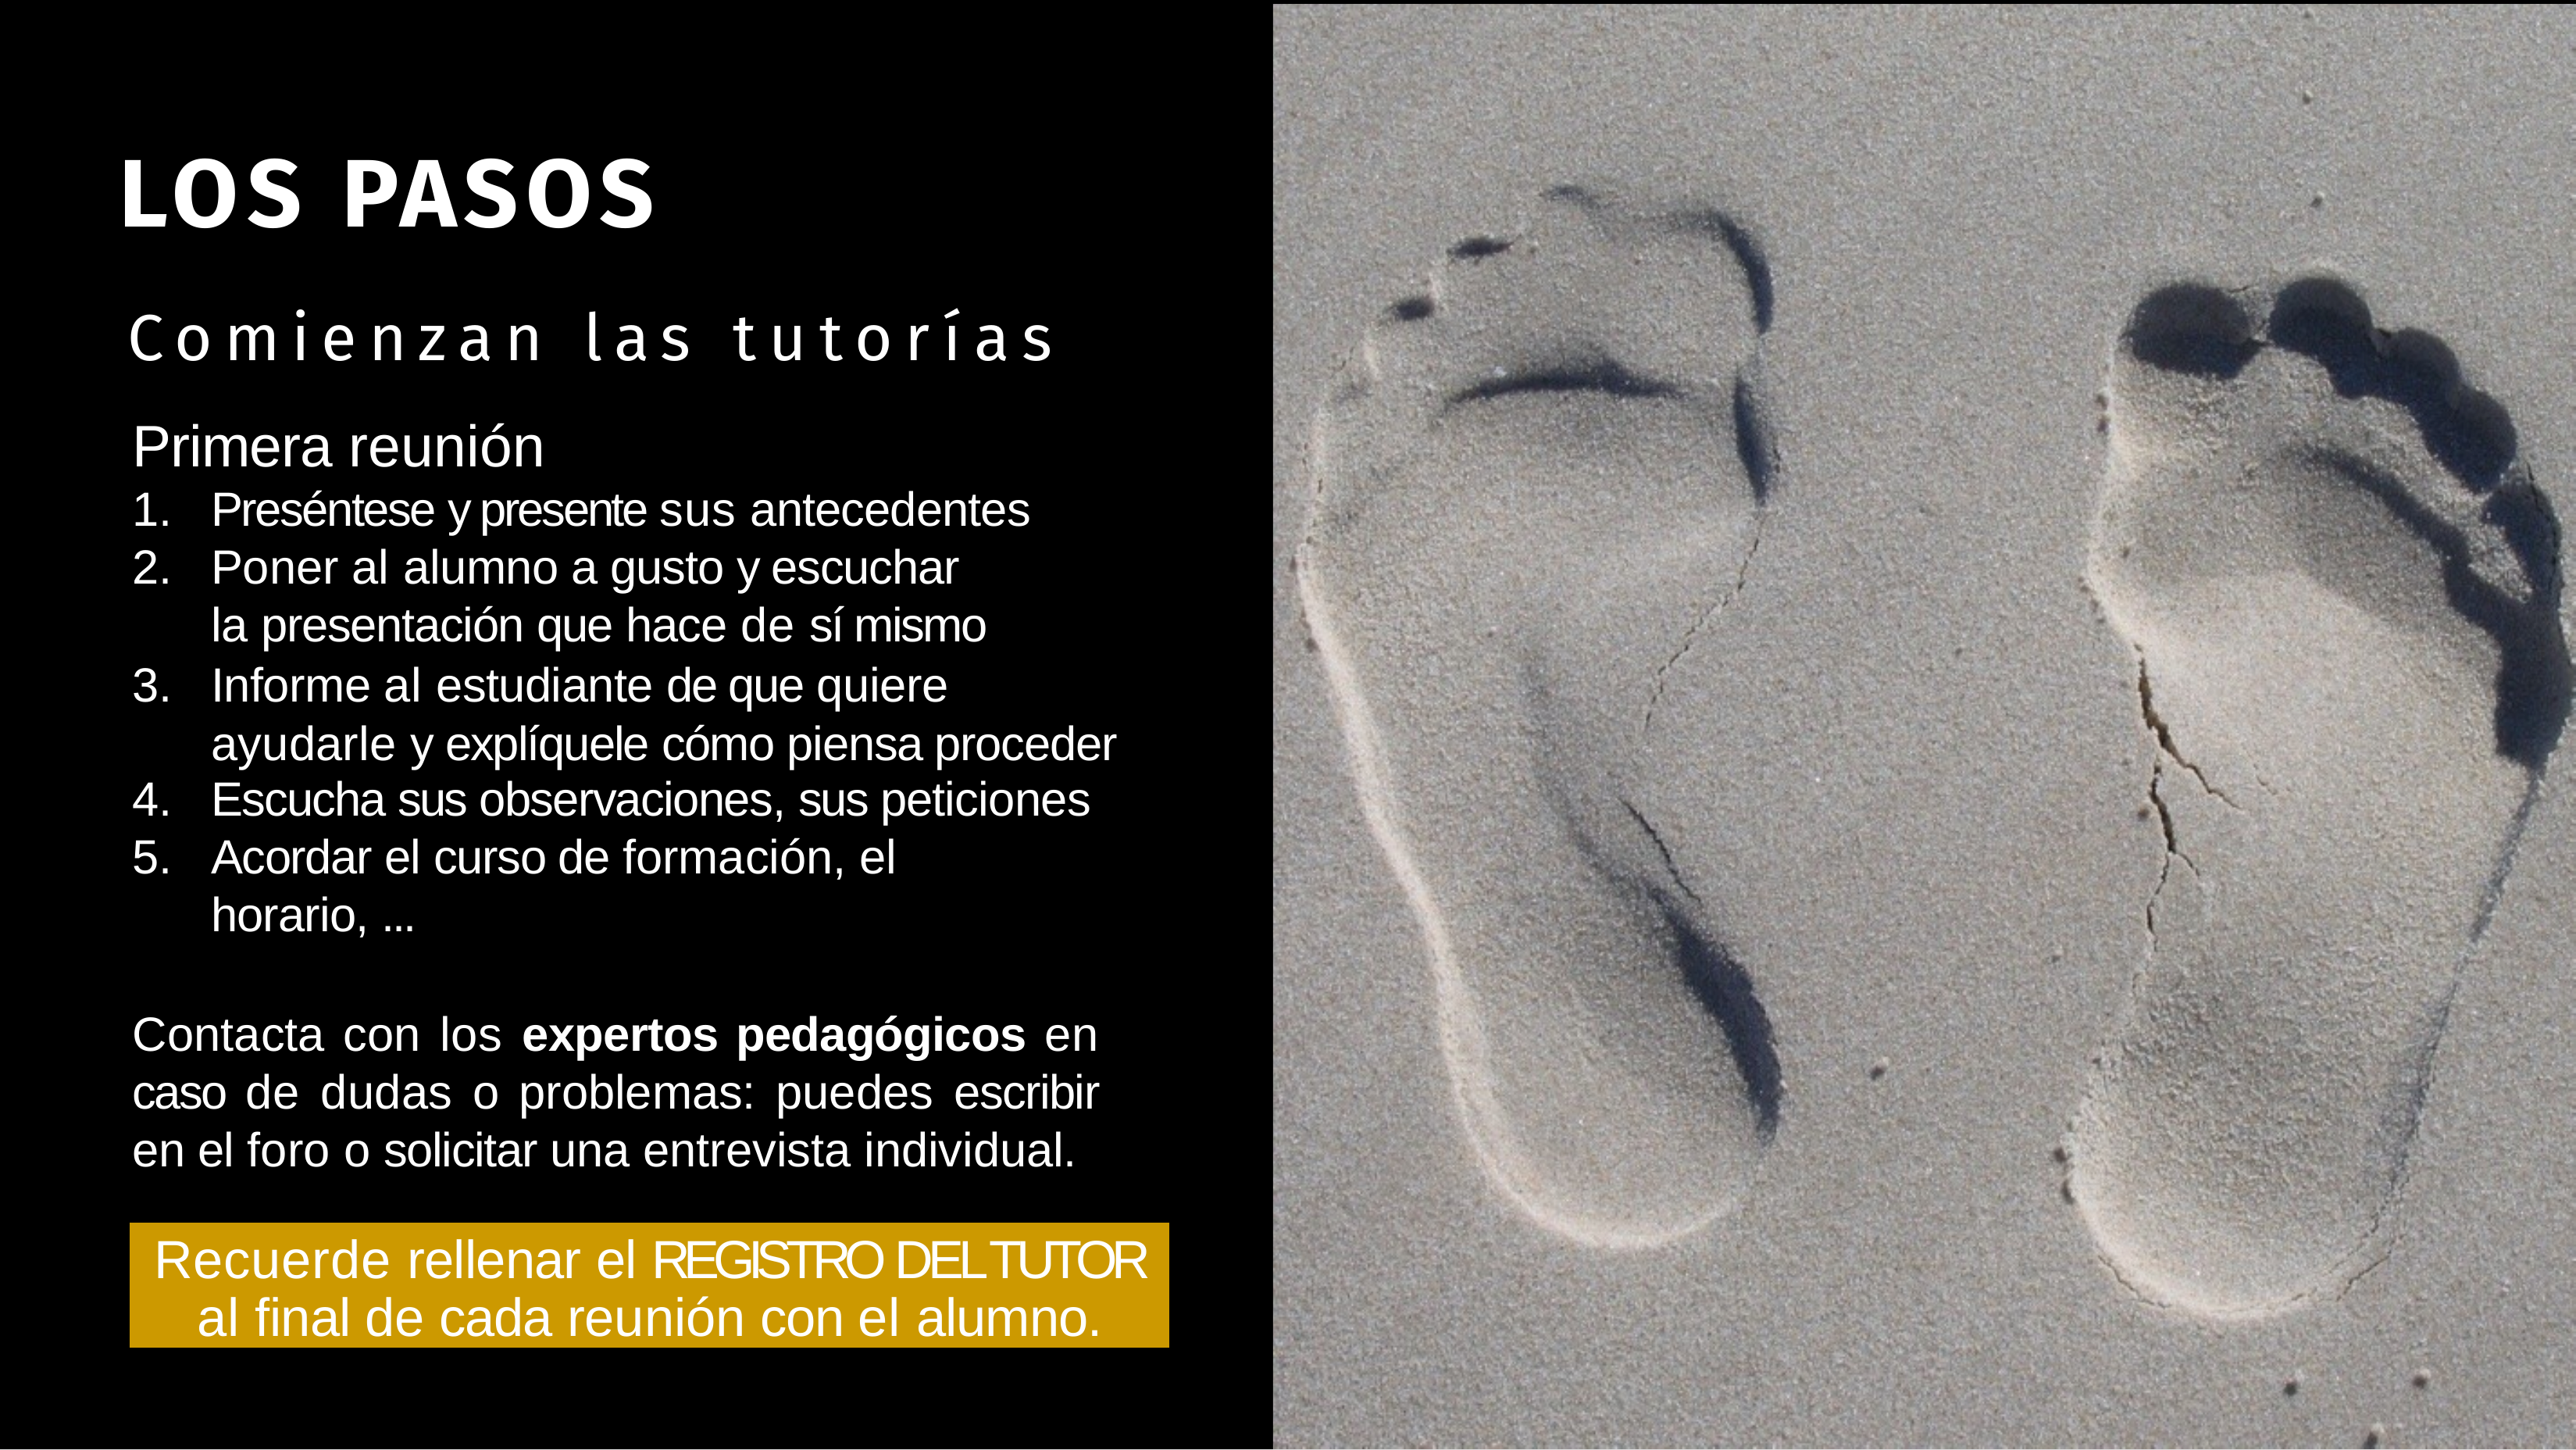

# LOS PASOS
Comienzan las tutorías
Primera reunión
Preséntese y presente sus antecedentes
Poner al alumno a gusto y escuchar la presentación que hace de sí mismo
Informe al estudiante de que quiere ayudarle y explíquele cómo piensa proceder
Escucha sus observaciones, sus peticiones
Acordar el curso de formación, el horario, ...

Contacta con los expertos pedagógicos en caso de dudas o problemas: puedes escribir en el foro o solicitar una entrevista individual.
Recuerde rellenar el REGISTRO DEL TUTOR al final de cada reunión con el alumno.